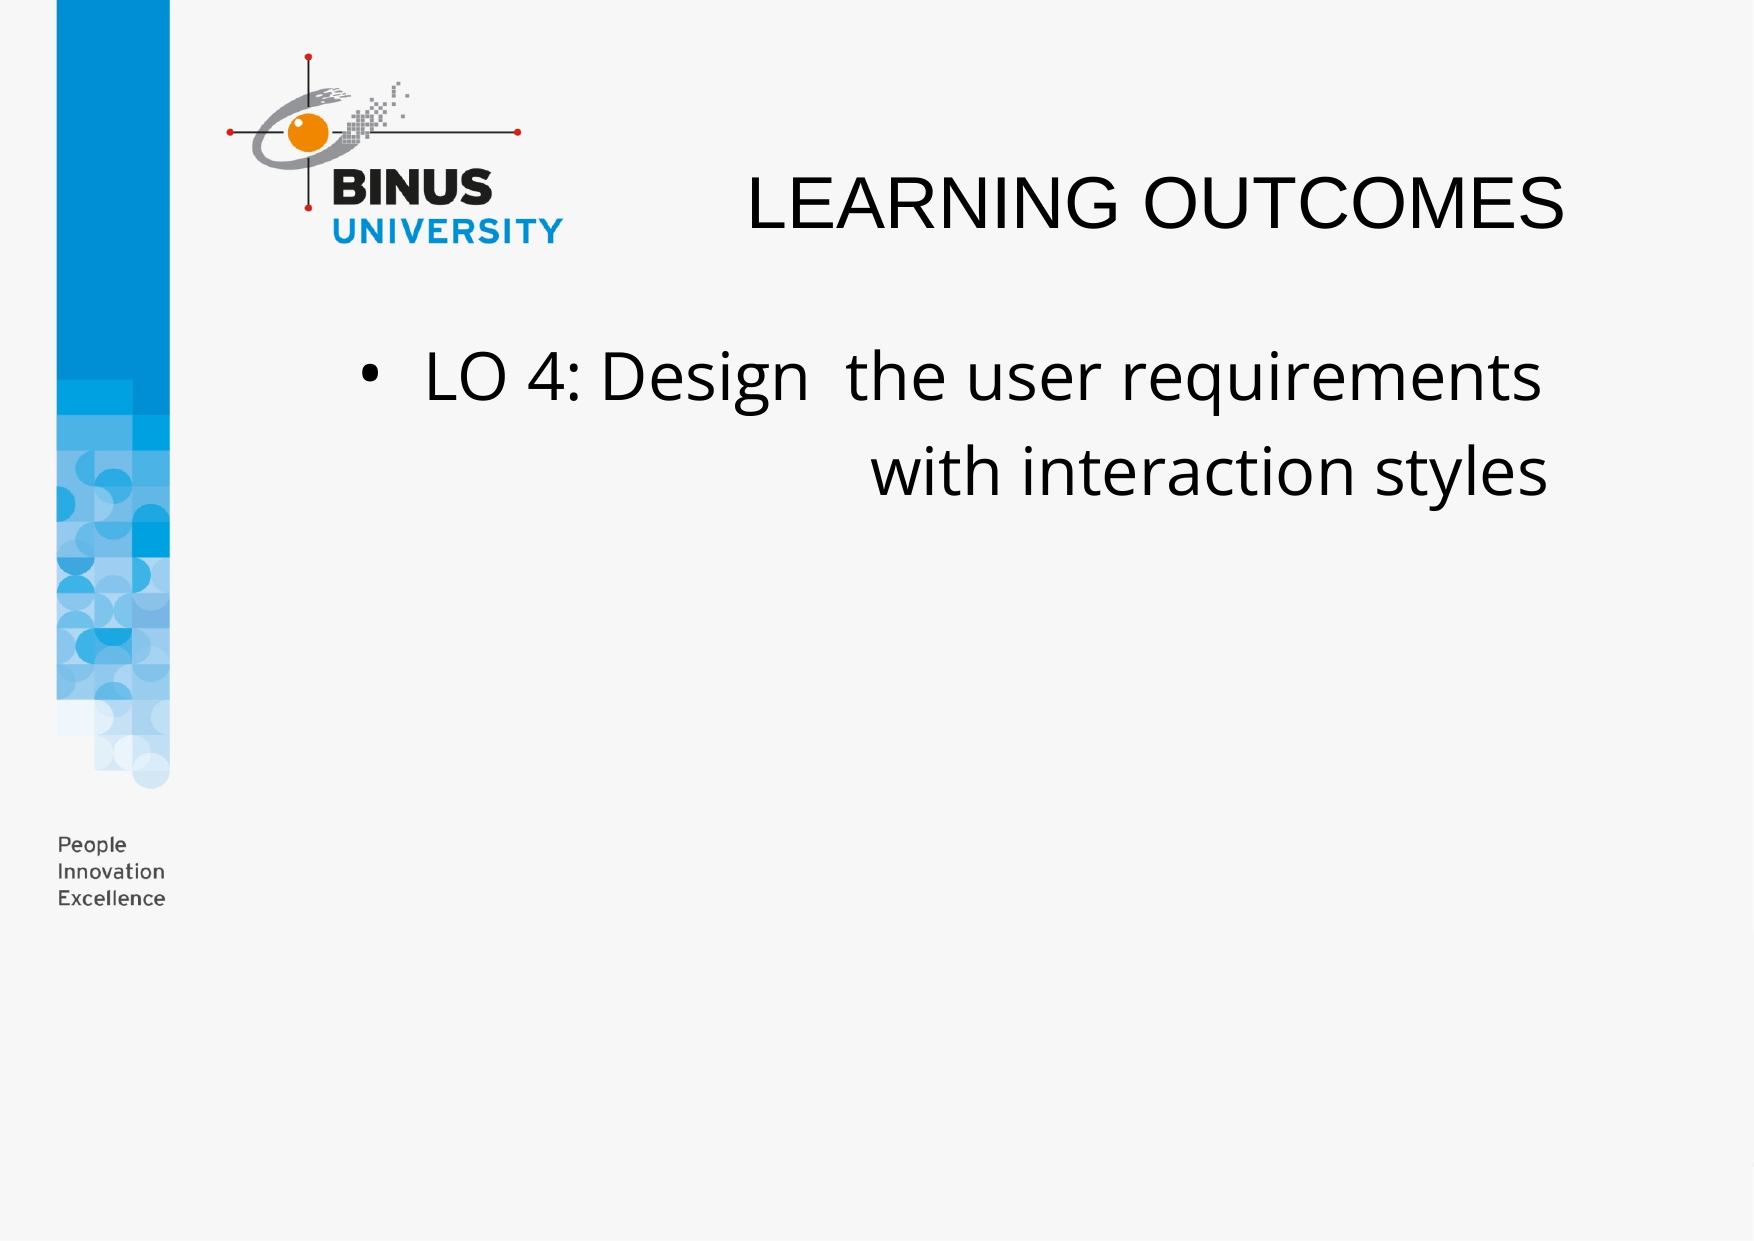

LEARNING OUTCOMES
•  LO 4: Design  the user requirements
				with interaction styles